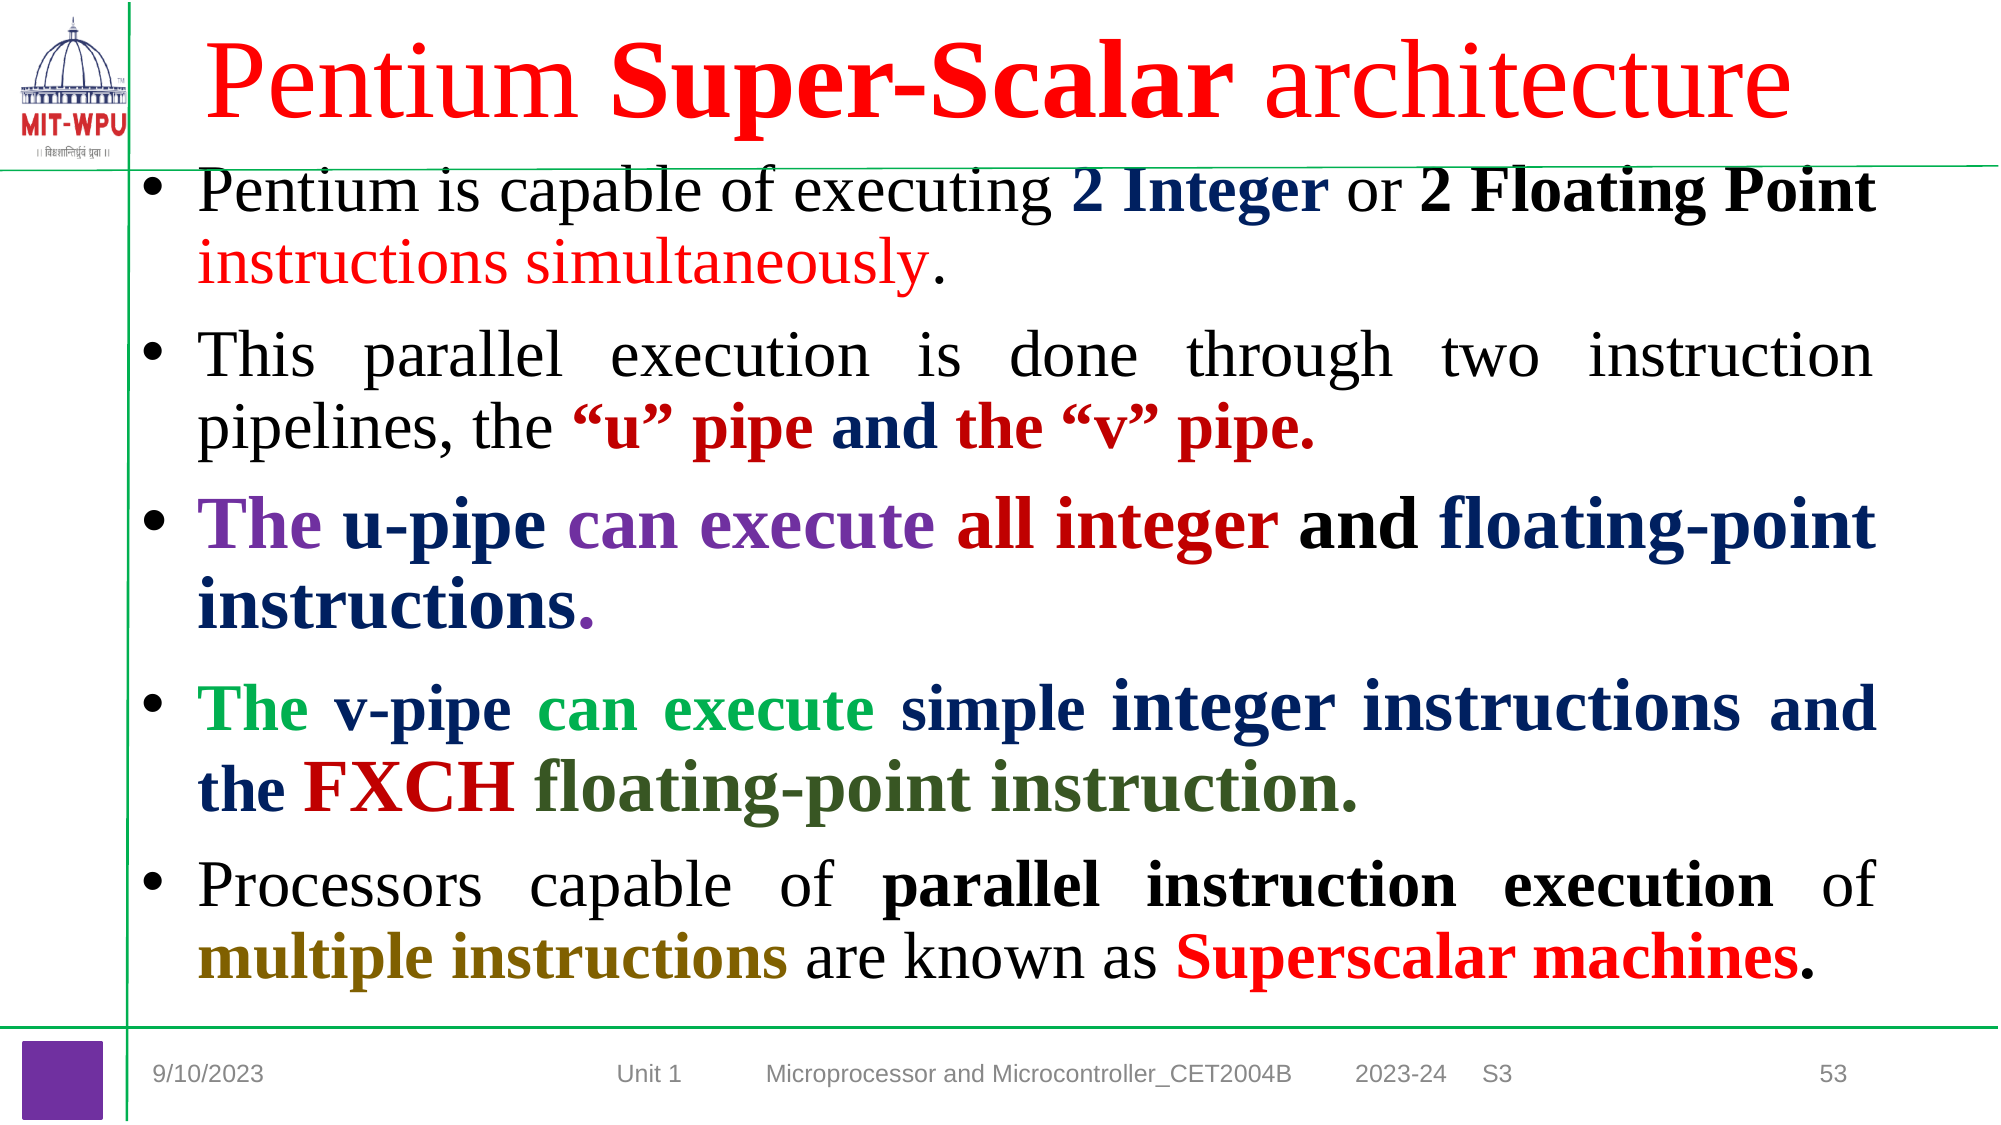

# Pentium Super-Scalar architecture
Pentium is capable of executing 2 Integer or 2 Floating Point instructions simultaneously.
This parallel execution is done through two instruction pipelines, the “u” pipe and the “v” pipe.
The u-pipe can execute all integer and floating-point instructions.
The v-pipe can execute simple integer instructions and the FXCH floating-point instruction.
Processors capable of parallel instruction execution of multiple instructions are known as Superscalar machines.

9/10/2023
Unit 1            Microprocessor and Microcontroller_CET2004B         2023-24     S3
53